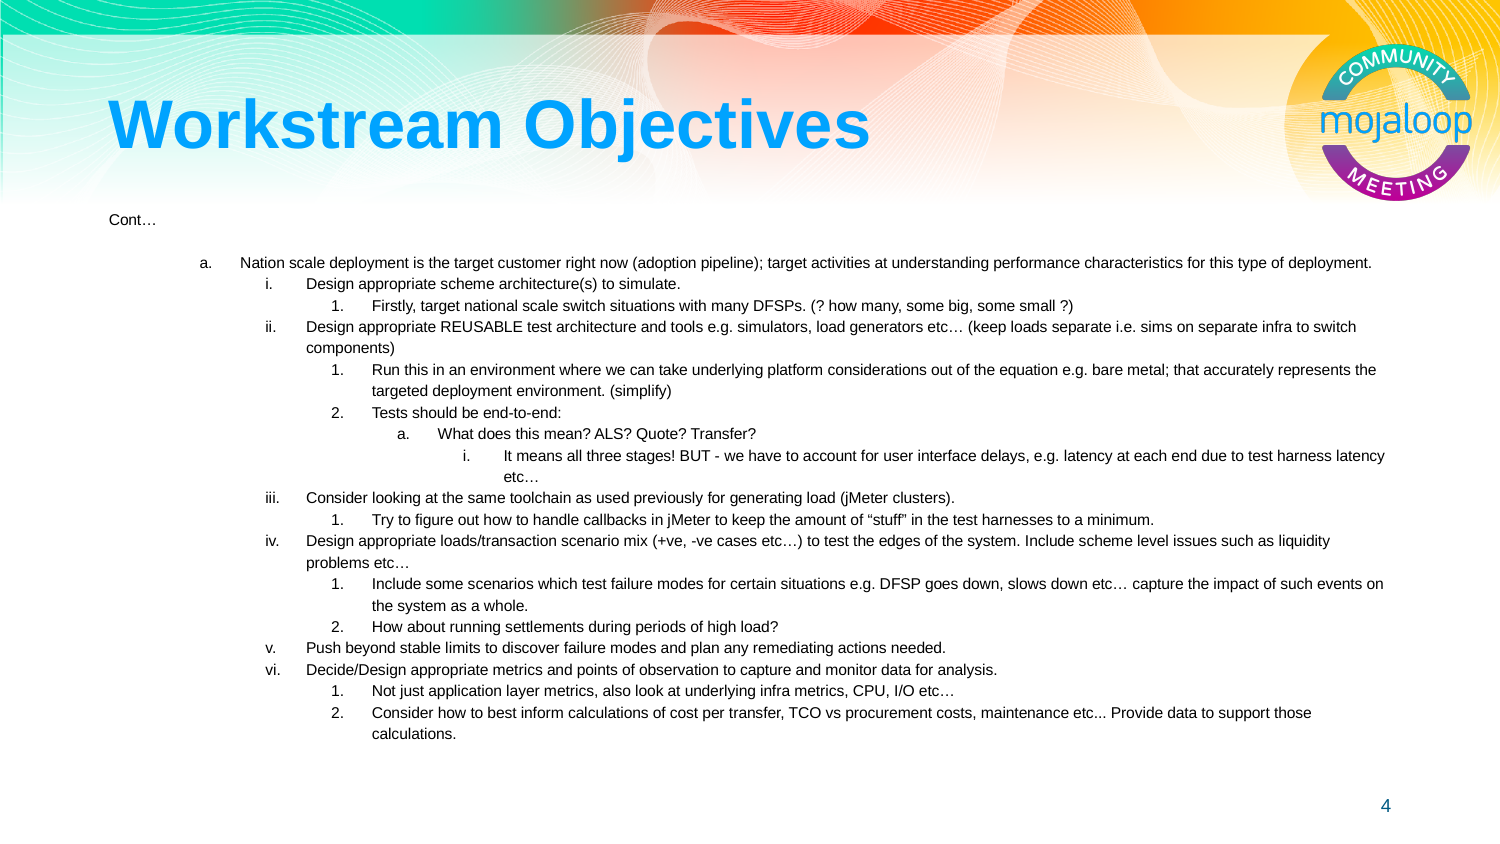

# Workstream Objectives
Cont…

Nation scale deployment is the target customer right now (adoption pipeline); target activities at understanding performance characteristics for this type of deployment.
Design appropriate scheme architecture(s) to simulate.
Firstly, target national scale switch situations with many DFSPs. (? how many, some big, some small ?)
Design appropriate REUSABLE test architecture and tools e.g. simulators, load generators etc… (keep loads separate i.e. sims on separate infra to switch components)
Run this in an environment where we can take underlying platform considerations out of the equation e.g. bare metal; that accurately represents the targeted deployment environment. (simplify)
Tests should be end-to-end:
What does this mean? ALS? Quote? Transfer?
It means all three stages! BUT - we have to account for user interface delays, e.g. latency at each end due to test harness latency etc…
Consider looking at the same toolchain as used previously for generating load (jMeter clusters).
Try to figure out how to handle callbacks in jMeter to keep the amount of “stuff” in the test harnesses to a minimum.
Design appropriate loads/transaction scenario mix (+ve, -ve cases etc…) to test the edges of the system. Include scheme level issues such as liquidity problems etc…
Include some scenarios which test failure modes for certain situations e.g. DFSP goes down, slows down etc… capture the impact of such events on the system as a whole.
How about running settlements during periods of high load?
Push beyond stable limits to discover failure modes and plan any remediating actions needed.
Decide/Design appropriate metrics and points of observation to capture and monitor data for analysis.
Not just application layer metrics, also look at underlying infra metrics, CPU, I/O etc…
Consider how to best inform calculations of cost per transfer, TCO vs procurement costs, maintenance etc... Provide data to support those calculations.
4